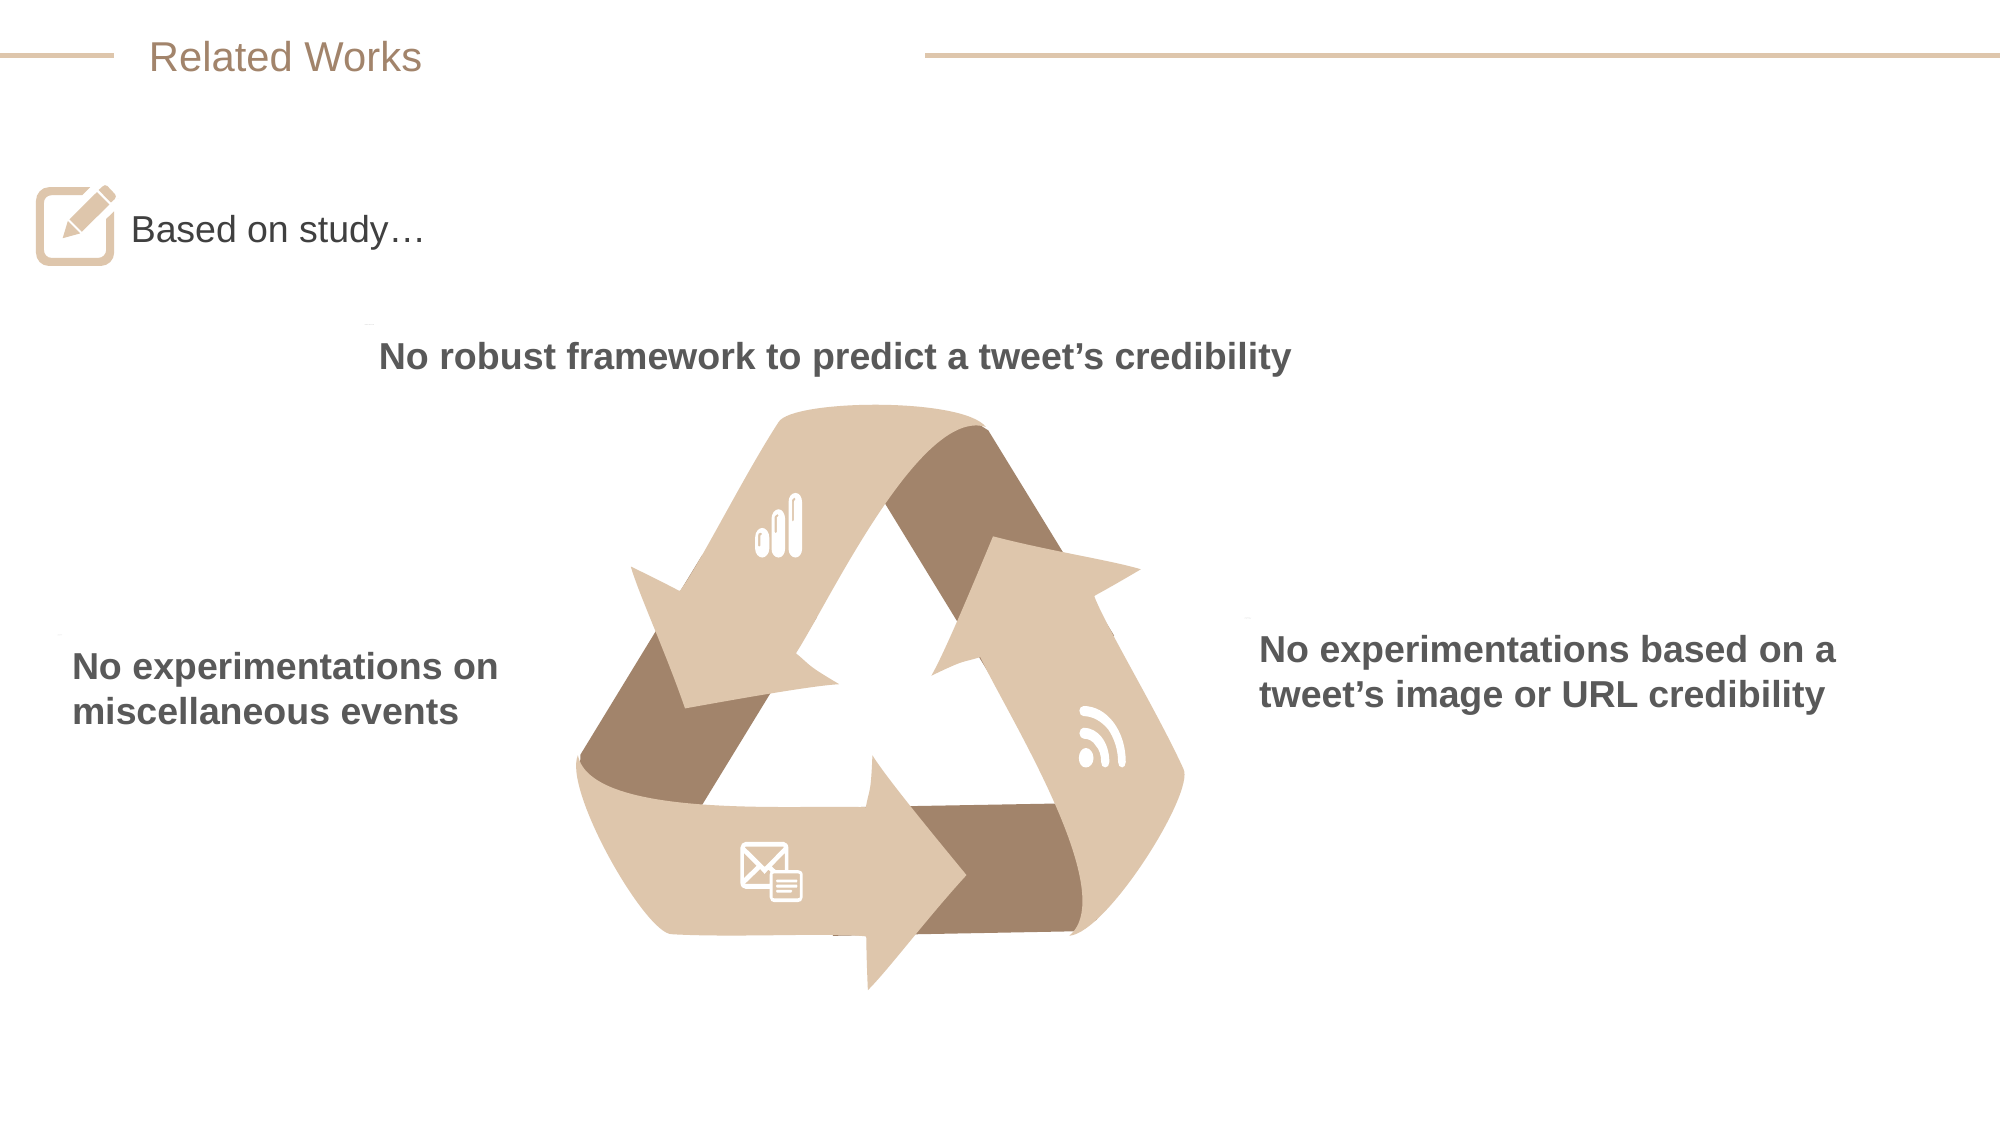

Related Works

Based on study…
No robust framework to predict a tweet’s credibility

No experimentations based on a tweet’s image or URL credibility
No experimentations on miscellaneous events